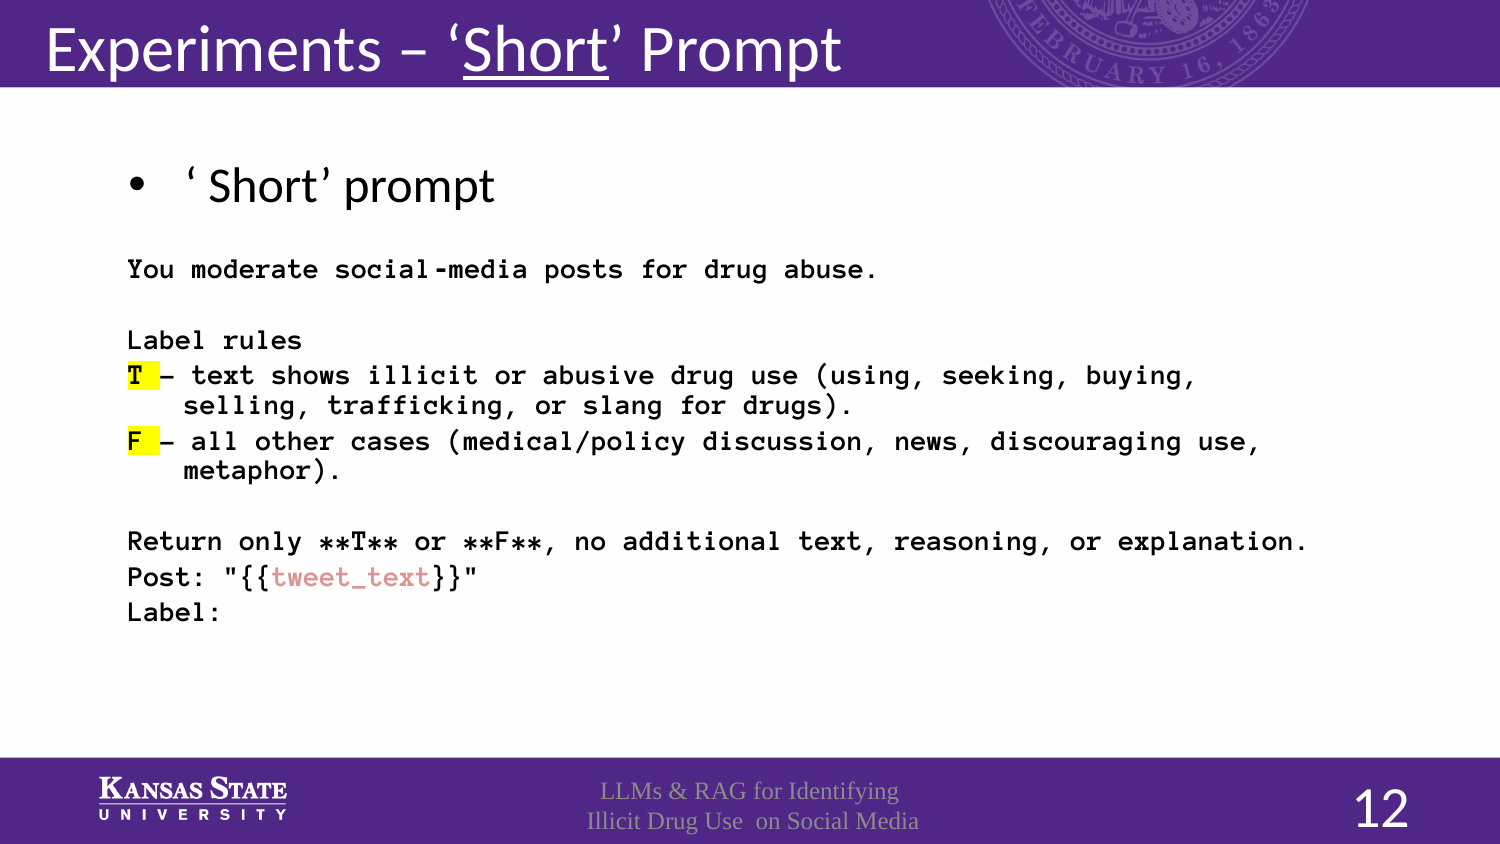

# Experiments – ‘Short’ Prompt
‘ Short’ prompt

You moderate social‑media posts for drug abuse.

Label rules
T – text shows illicit or abusive drug use (using, seeking, buying, selling, trafficking, or slang for drugs).
F – all other cases (medical/policy discussion, news, discouraging use, metaphor).

Return only **T** or **F**, no additional text, reasoning, or explanation.
Post: "{{tweet_text}}"
Label:
LLMs & RAG for Identifying
 Illicit Drug Use  on Social Media
12